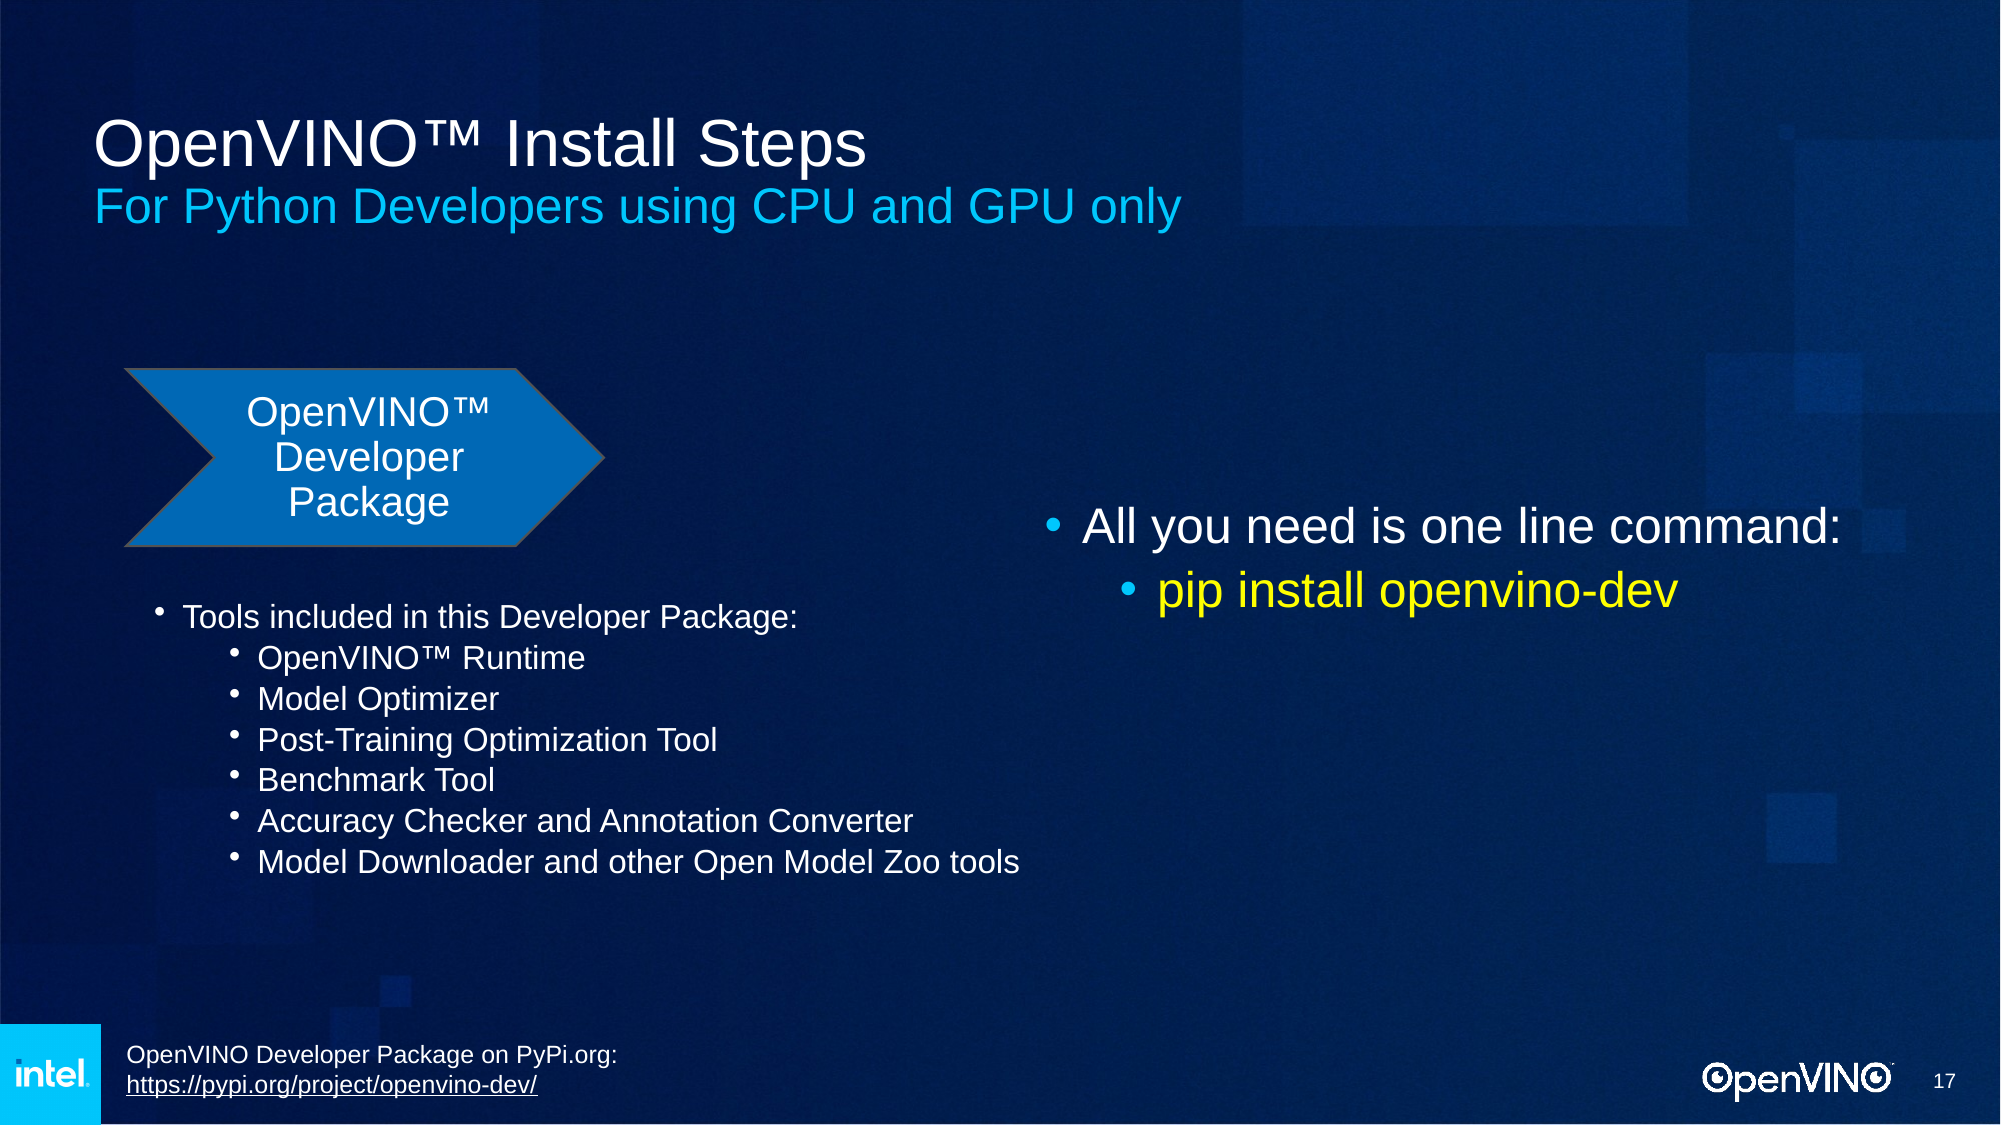

# OpenVINO™ Install Steps For Python Developers using CPU and GPU only

OpenVINO™ Developer Package
All you need is one line command:
pip install openvino-dev

Tools included in this Developer Package:
OpenVINO™ Runtime
Model Optimizer
Post-Training Optimization Tool
Benchmark Tool
Accuracy Checker and Annotation Converter
Model Downloader and other Open Model Zoo tools
OpenVINO Developer Package on PyPi.org:
https://pypi.org/project/openvino-dev/